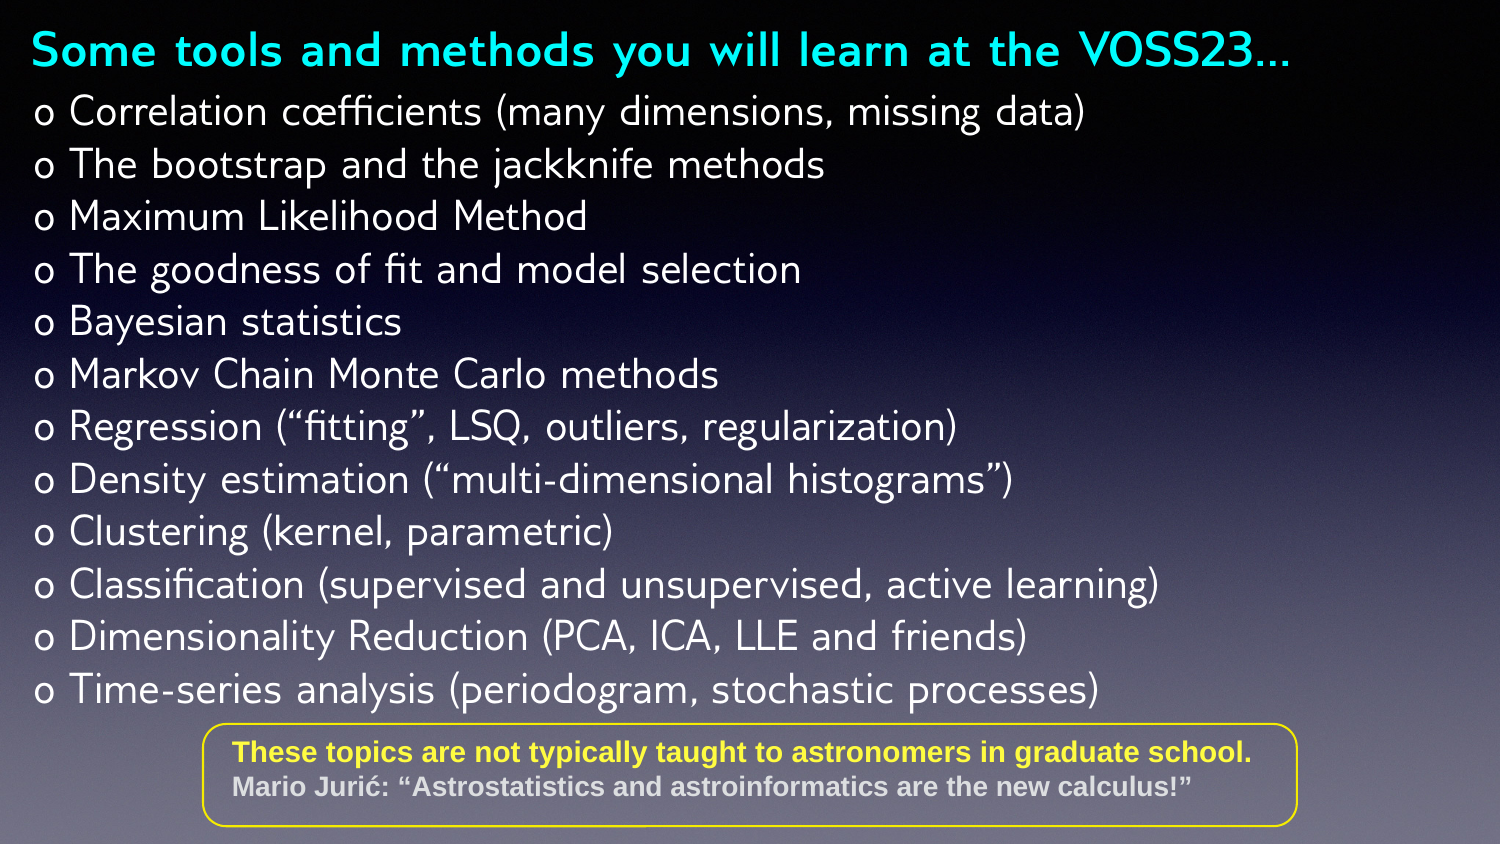

Some tools and methods you will learn at the VOSS23…
o Correlation coefficients (many dimensions, missing data)
o The bootstrap and the jackknife methods
o Maximum Likelihood Method
o The goodness of fit and model selection
o Bayesian statistics
o Markov Chain Monte Carlo methods
o Regression (“fitting”, LSQ, outliers, regularization)
o Density estimation (“multi-dimensional histograms”)
o Clustering (kernel, parametric)
o Classification (supervised and unsupervised, active learning)
o Dimensionality Reduction (PCA, ICA, LLE and friends)
o Time-series analysis (periodogram, stochastic processes)

These topics are not typically taught to astronomers in graduate school. Mario Jurić: “Astrostatistics and astroinformatics are the new calculus!”